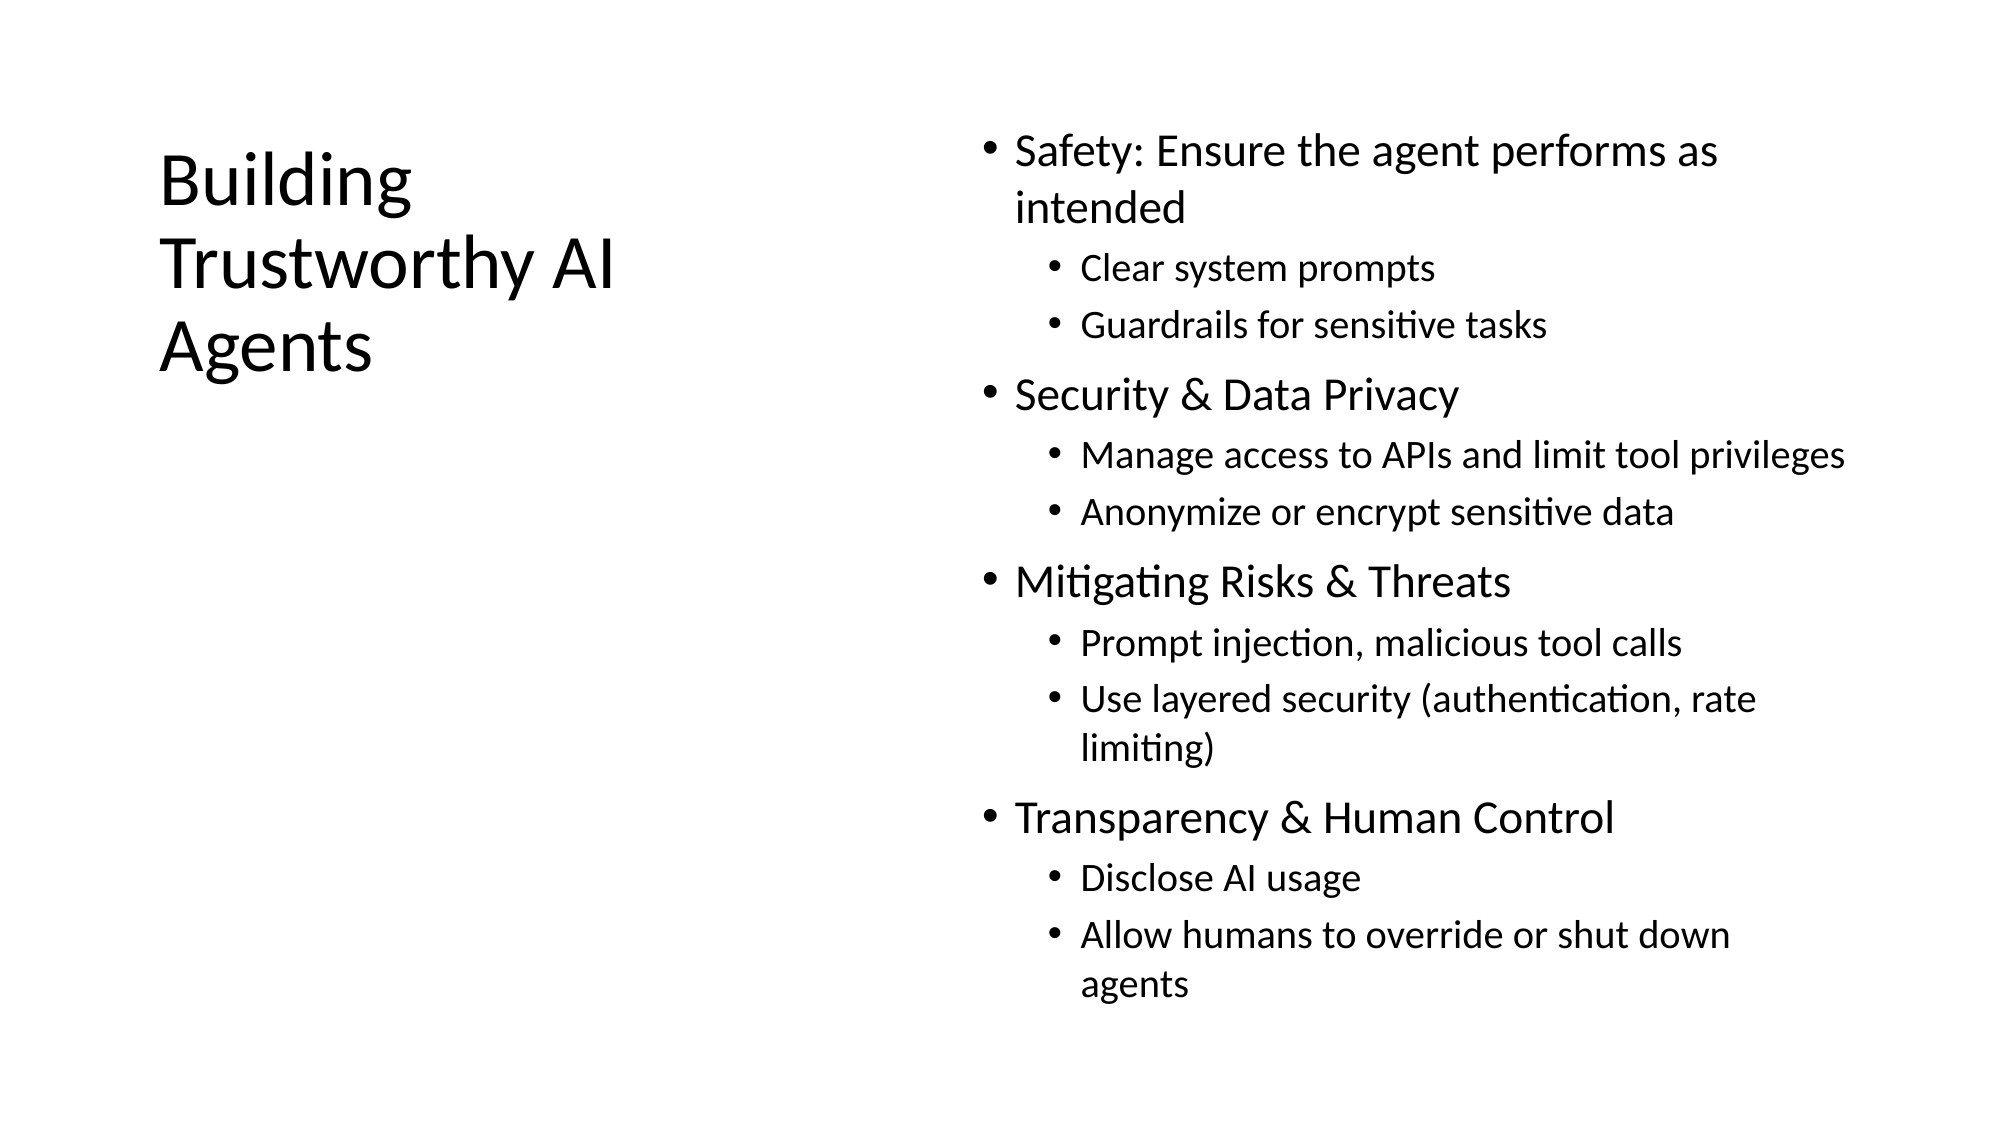

Safety: Ensure the agent performs as intended
Clear system prompts
Guardrails for sensitive tasks
Security & Data Privacy
Manage access to APIs and limit tool privileges
Anonymize or encrypt sensitive data
Mitigating Risks & Threats
Prompt injection, malicious tool calls
Use layered security (authentication, rate limiting)
Transparency & Human Control
Disclose AI usage
Allow humans to override or shut down agents
# Building Trustworthy AI Agents